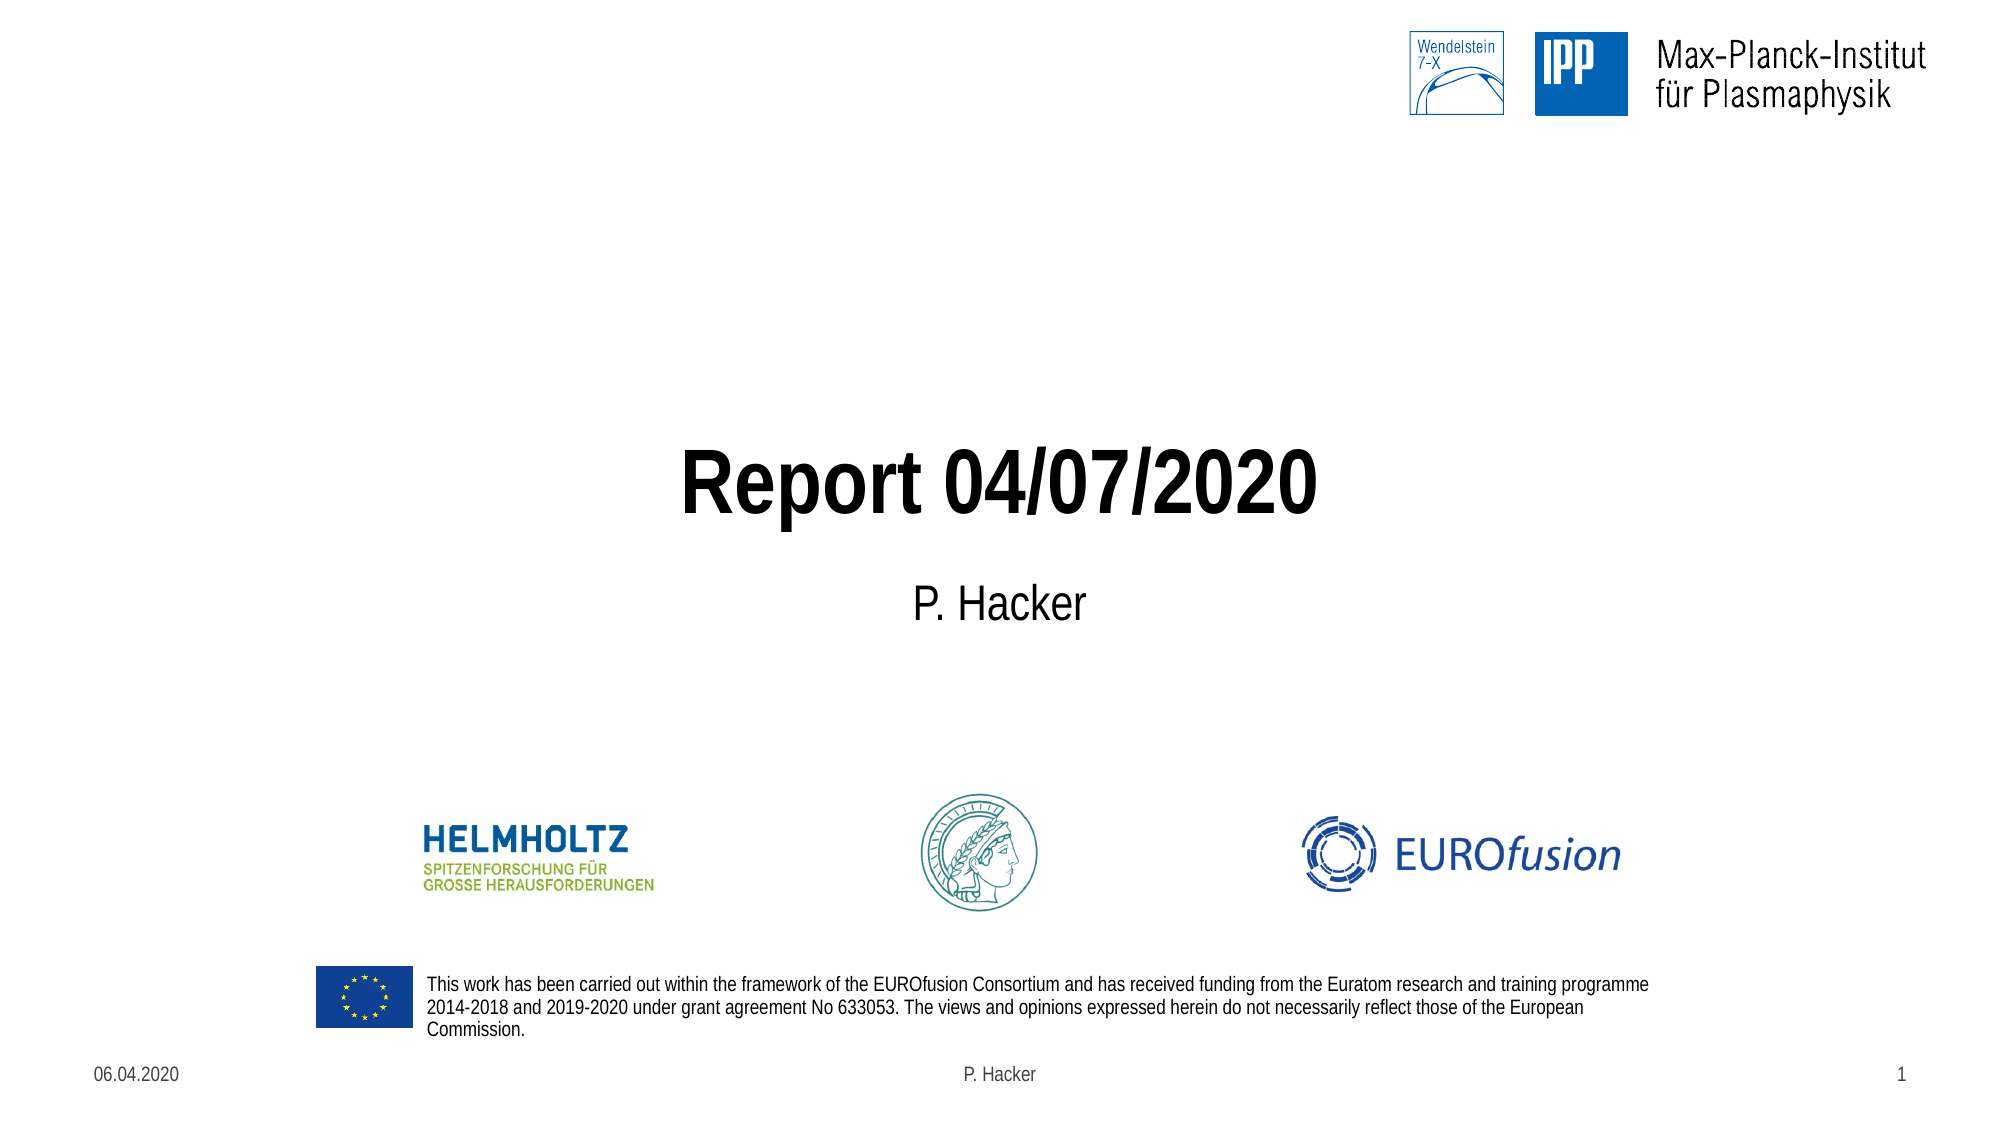

# Report 04/07/2020
P. Hacker
06.04.2020
P. Hacker
1